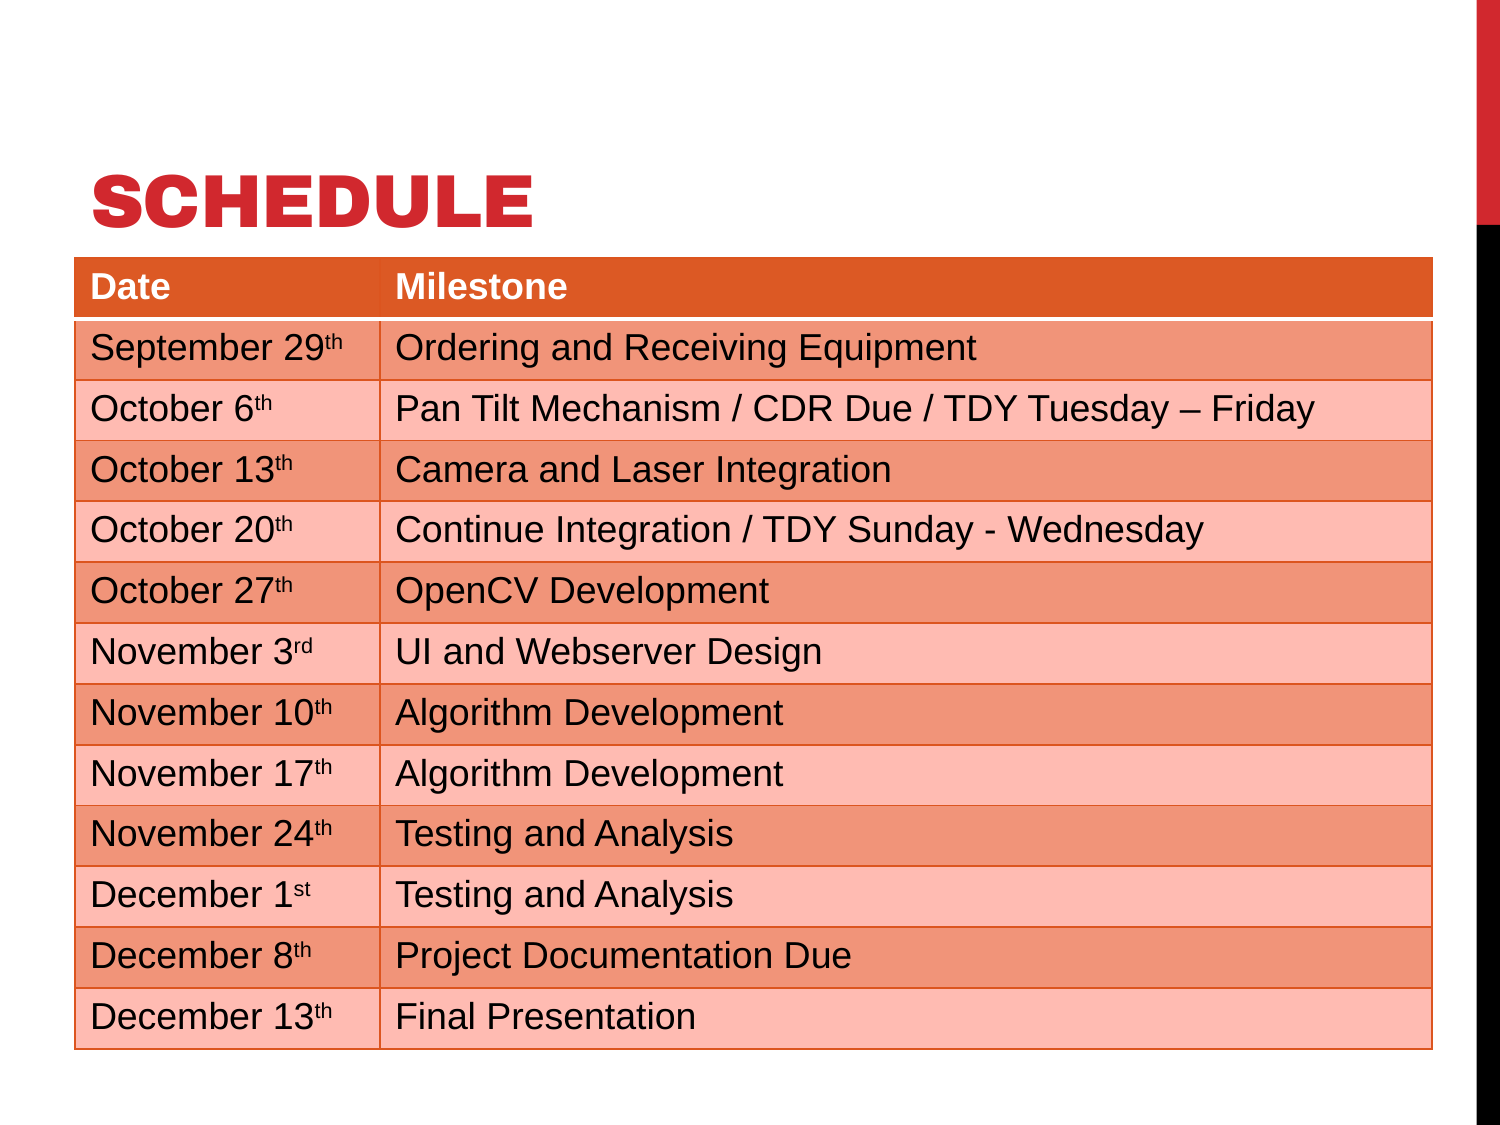

# Schedule
| Date | Milestone |
| --- | --- |
| September 29th | Ordering and Receiving Equipment |
| October 6th | Pan Tilt Mechanism / CDR Due / TDY Tuesday – Friday |
| October 13th | Camera and Laser Integration |
| October 20th | Continue Integration / TDY Sunday - Wednesday |
| October 27th | OpenCV Development |
| November 3rd | UI and Webserver Design |
| November 10th | Algorithm Development |
| November 17th | Algorithm Development |
| November 24th | Testing and Analysis |
| December 1st | Testing and Analysis |
| December 8th | Project Documentation Due |
| December 13th | Final Presentation |